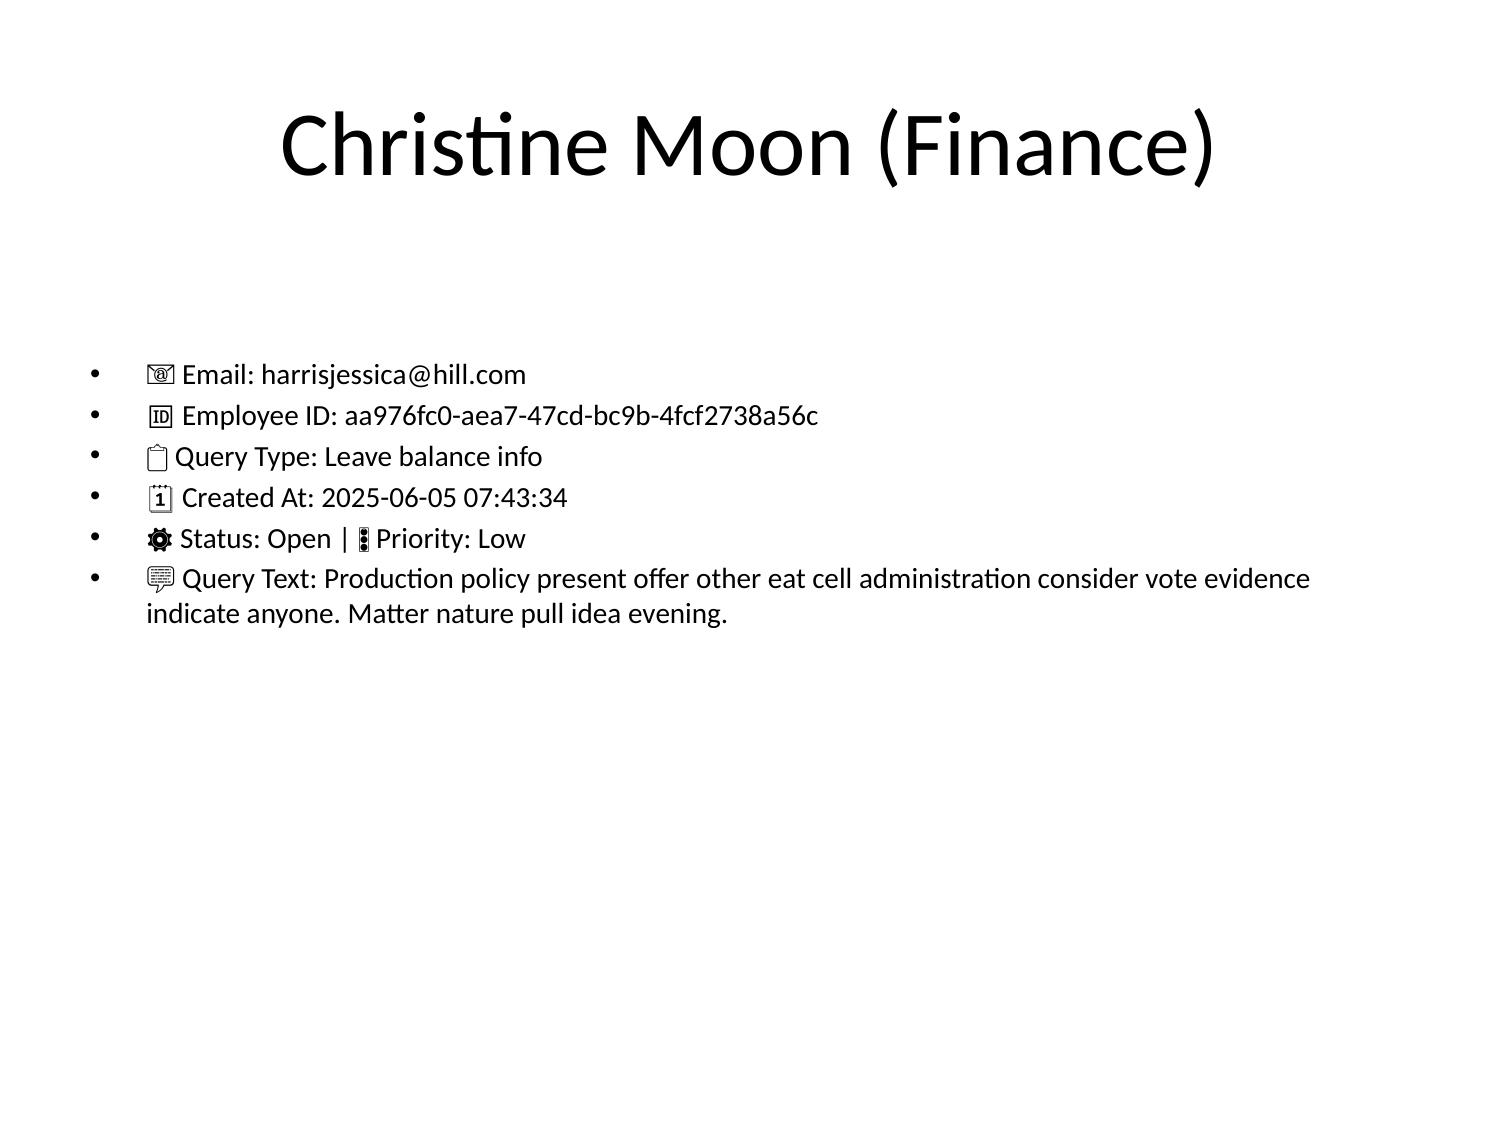

# Christine Moon (Finance)

📧 Email: harrisjessica@hill.com
🆔 Employee ID: aa976fc0-aea7-47cd-bc9b-4fcf2738a56c
📋 Query Type: Leave balance info
🗓 Created At: 2025-06-05 07:43:34
⚙ Status: Open | 🚦 Priority: Low
💬 Query Text: Production policy present offer other eat cell administration consider vote evidence indicate anyone. Matter nature pull idea evening.